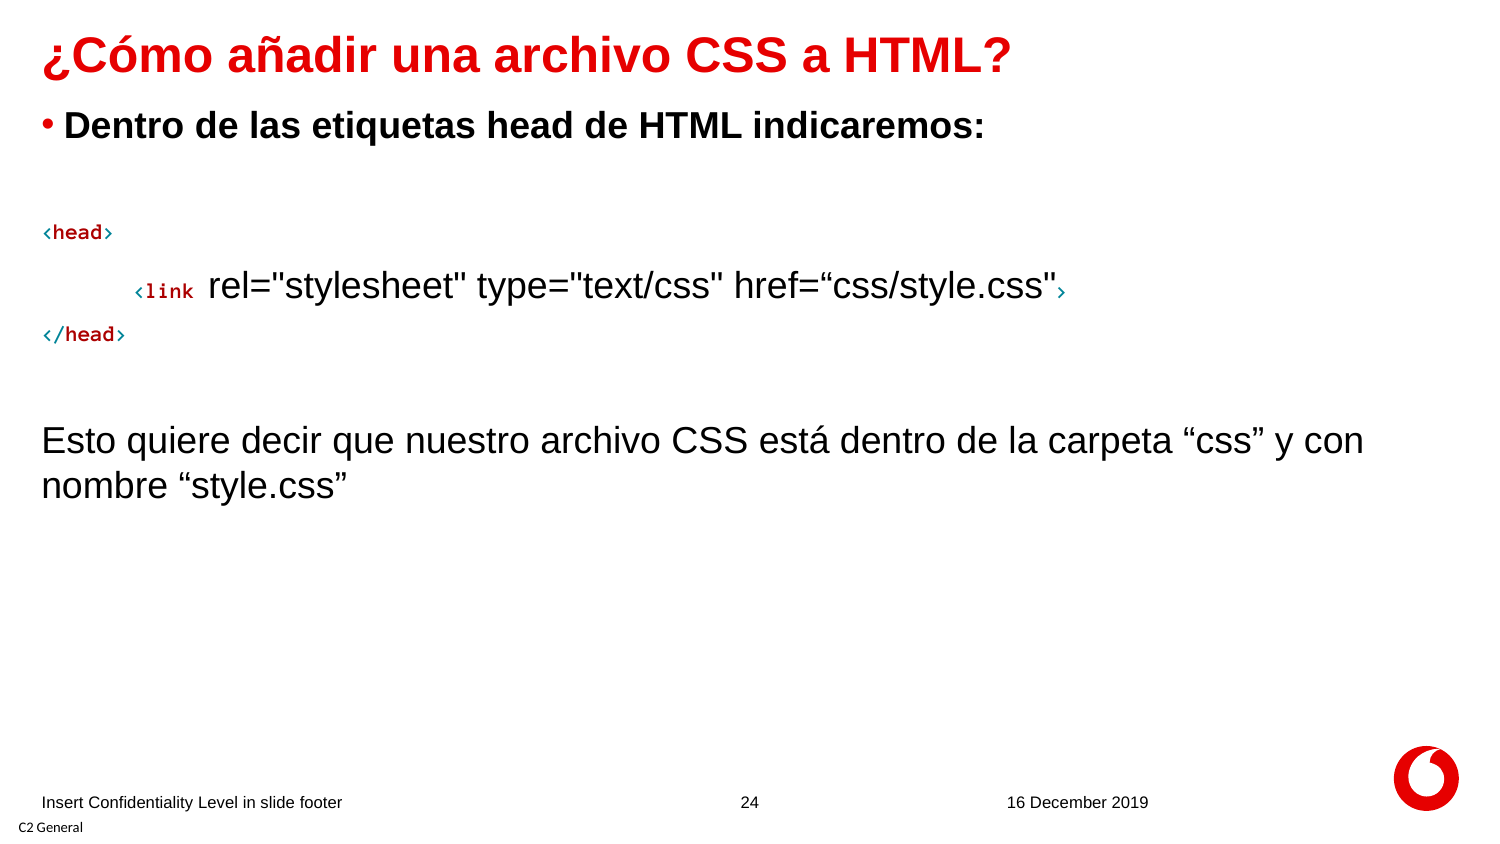

# ¿Cómo añadir una archivo CSS a HTML?
Dentro de las etiquetas head de HTML indicaremos:

<head>
        <link rel="stylesheet" type="text/css" href=“css/style.css">
</head>

Esto quiere decir que nuestro archivo CSS está dentro de la carpeta “css” y con nombre “style.css”

Insert Confidentiality Level in slide footer
16 December 2019
24